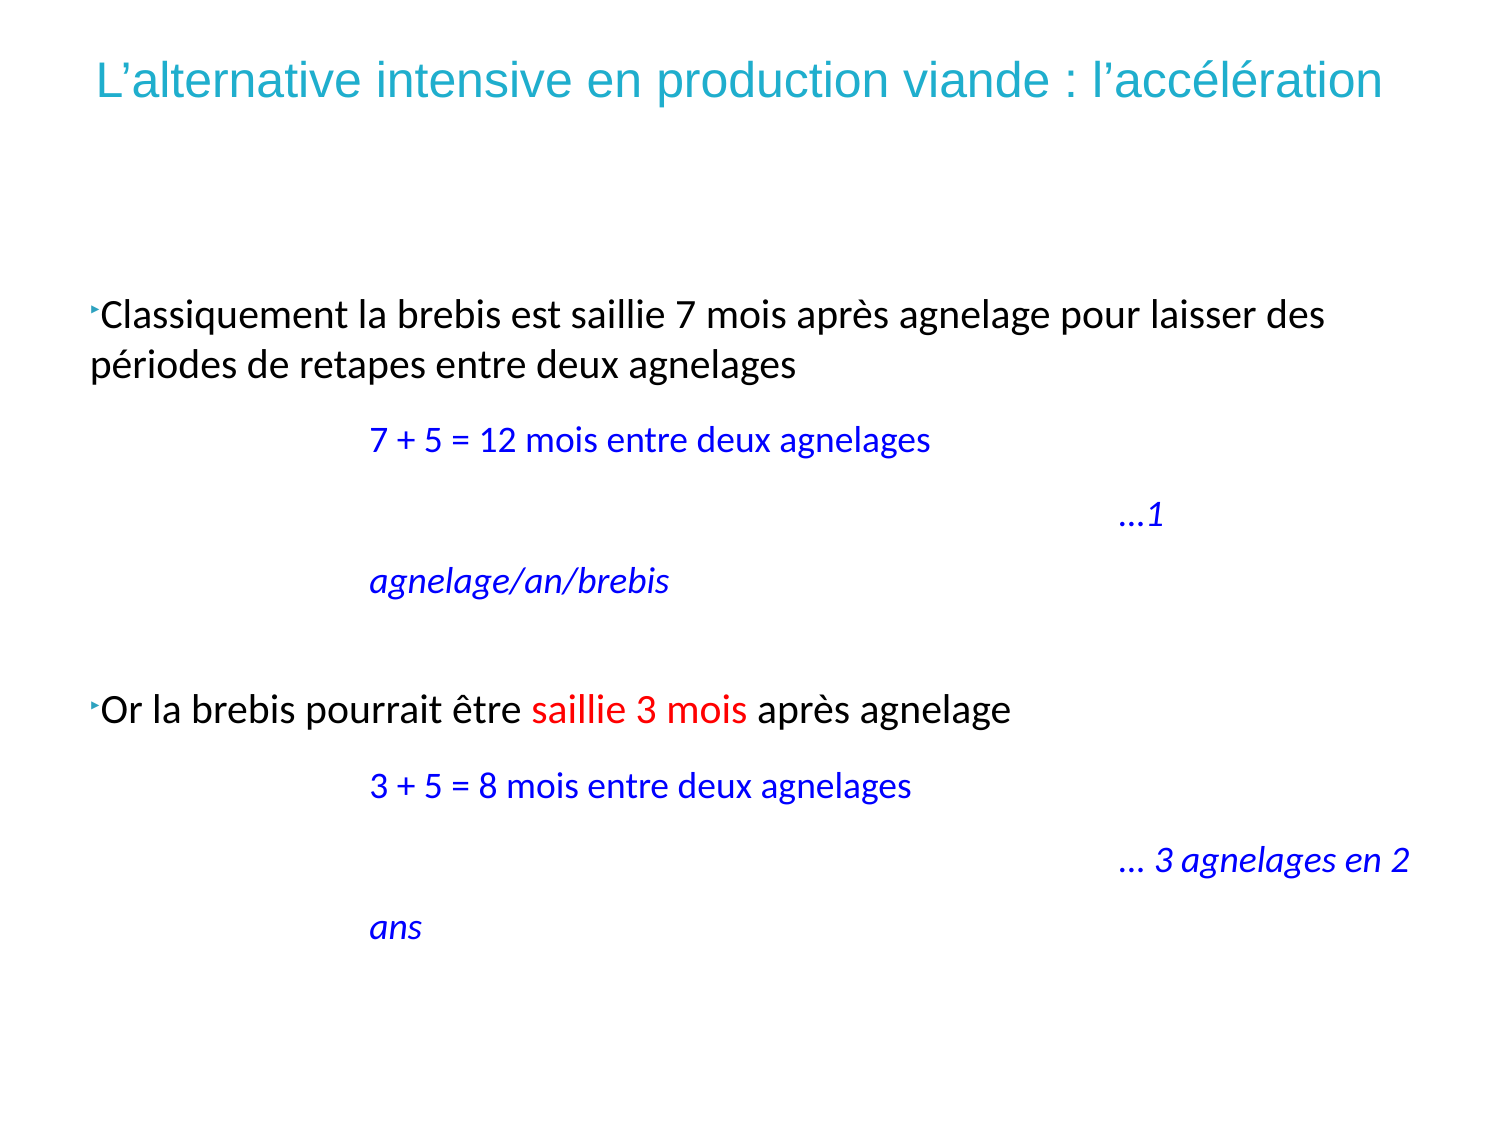

# L’alternative intensive en production viande : l’accélération
Classiquement la brebis est saillie 7 mois après agnelage pour laisser des périodes de retapes entre deux agnelages
	7 + 5 = 12 mois entre deux agnelages
						…1 agnelage/an/brebis

Or la brebis pourrait être saillie 3 mois après agnelage
	3 + 5 = 8 mois entre deux agnelages
						… 3 agnelages en 2 ans